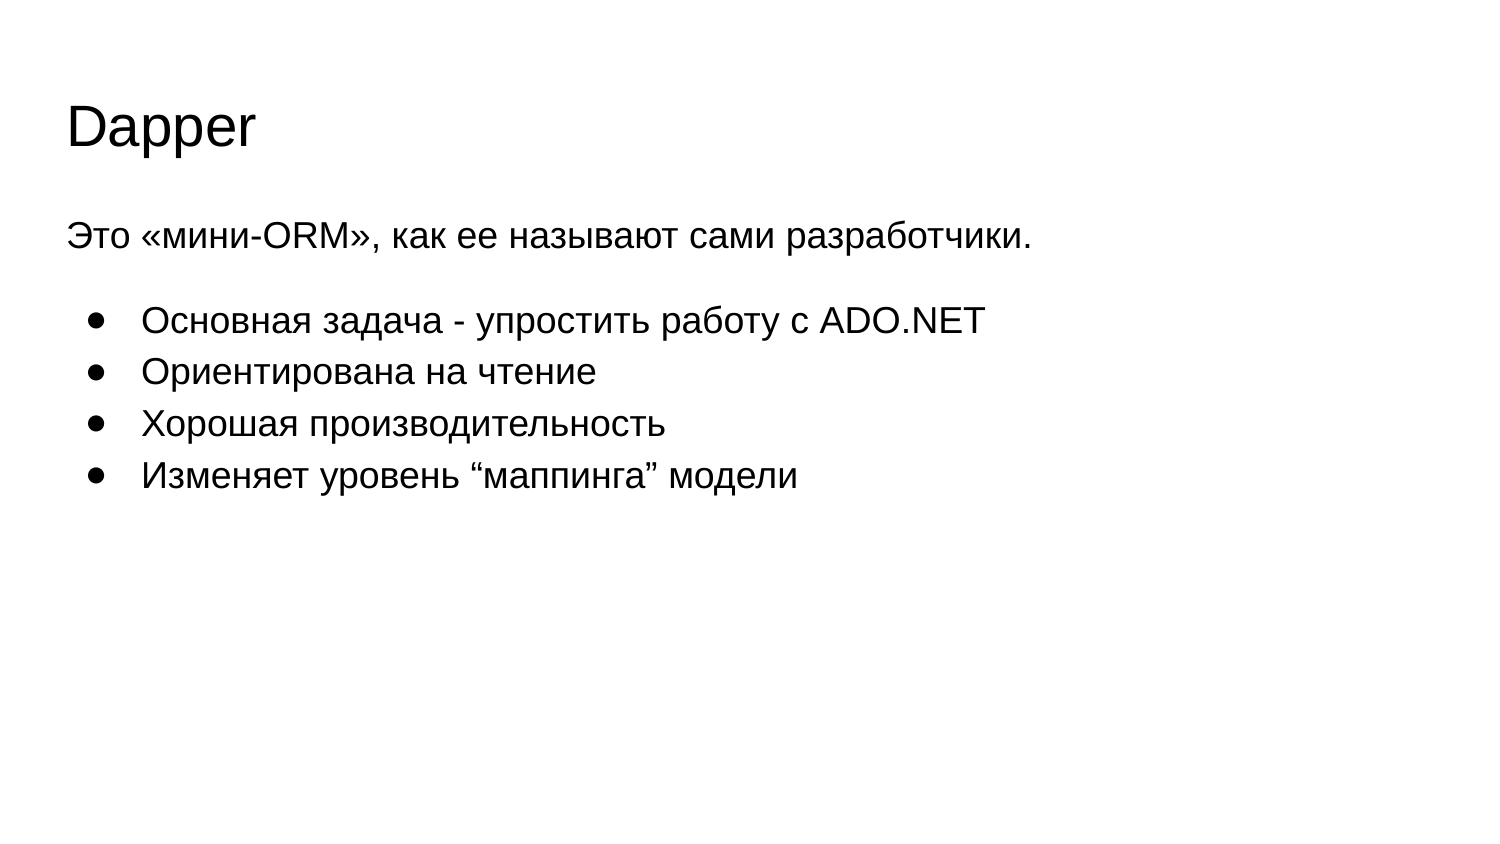

# Dapper
Это «мини-ORM», как ее называют сами разработчики.
Основная задача - упростить работу с ADO.NET
Ориентирована на чтение
Хорошая производительность
Изменяет уровень “маппинга” модели